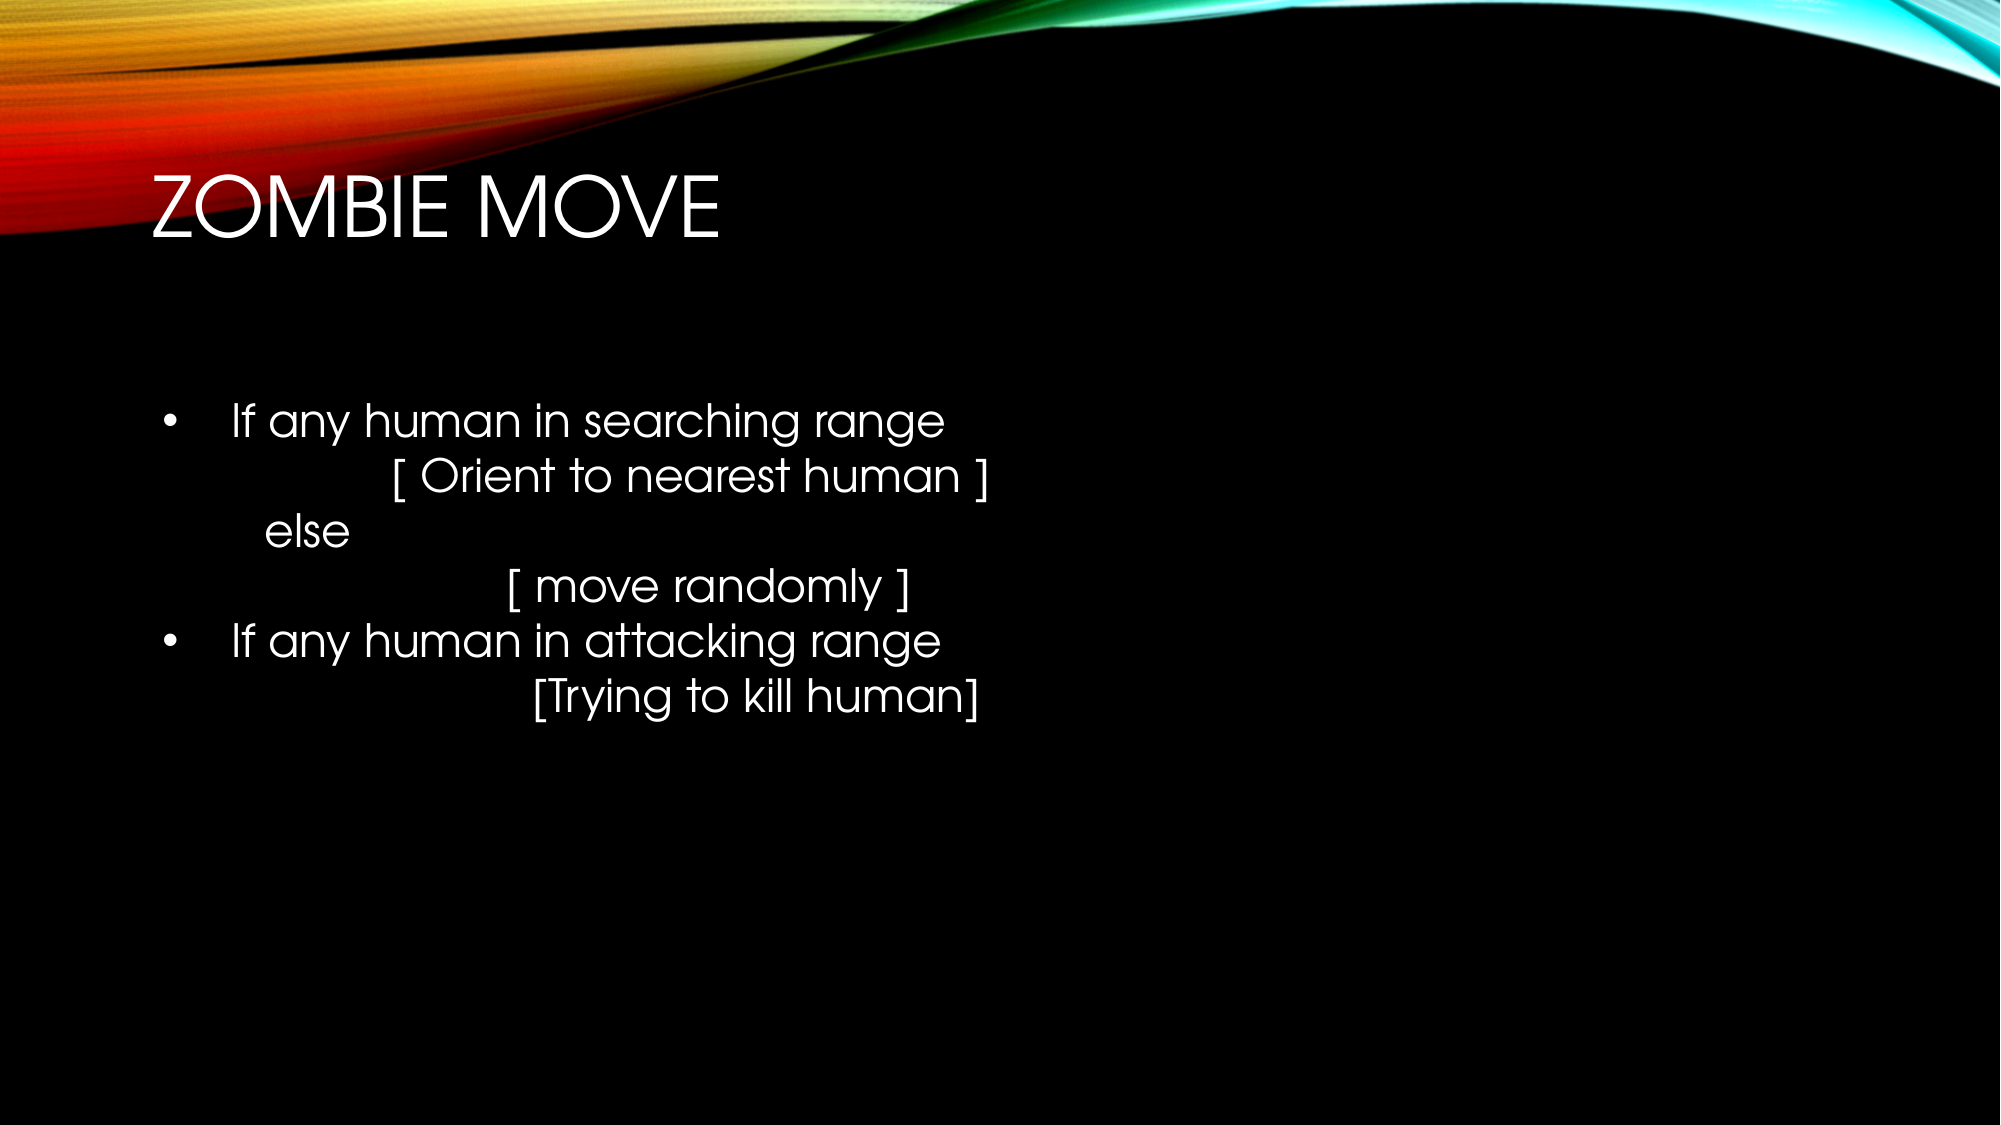

# ZOMBIE MOVE
 If any human in searching range
                  [ Orient to nearest human ]
        else
                           [ move randomly ]
 If any human in attacking range
                             [Trying to kill human]